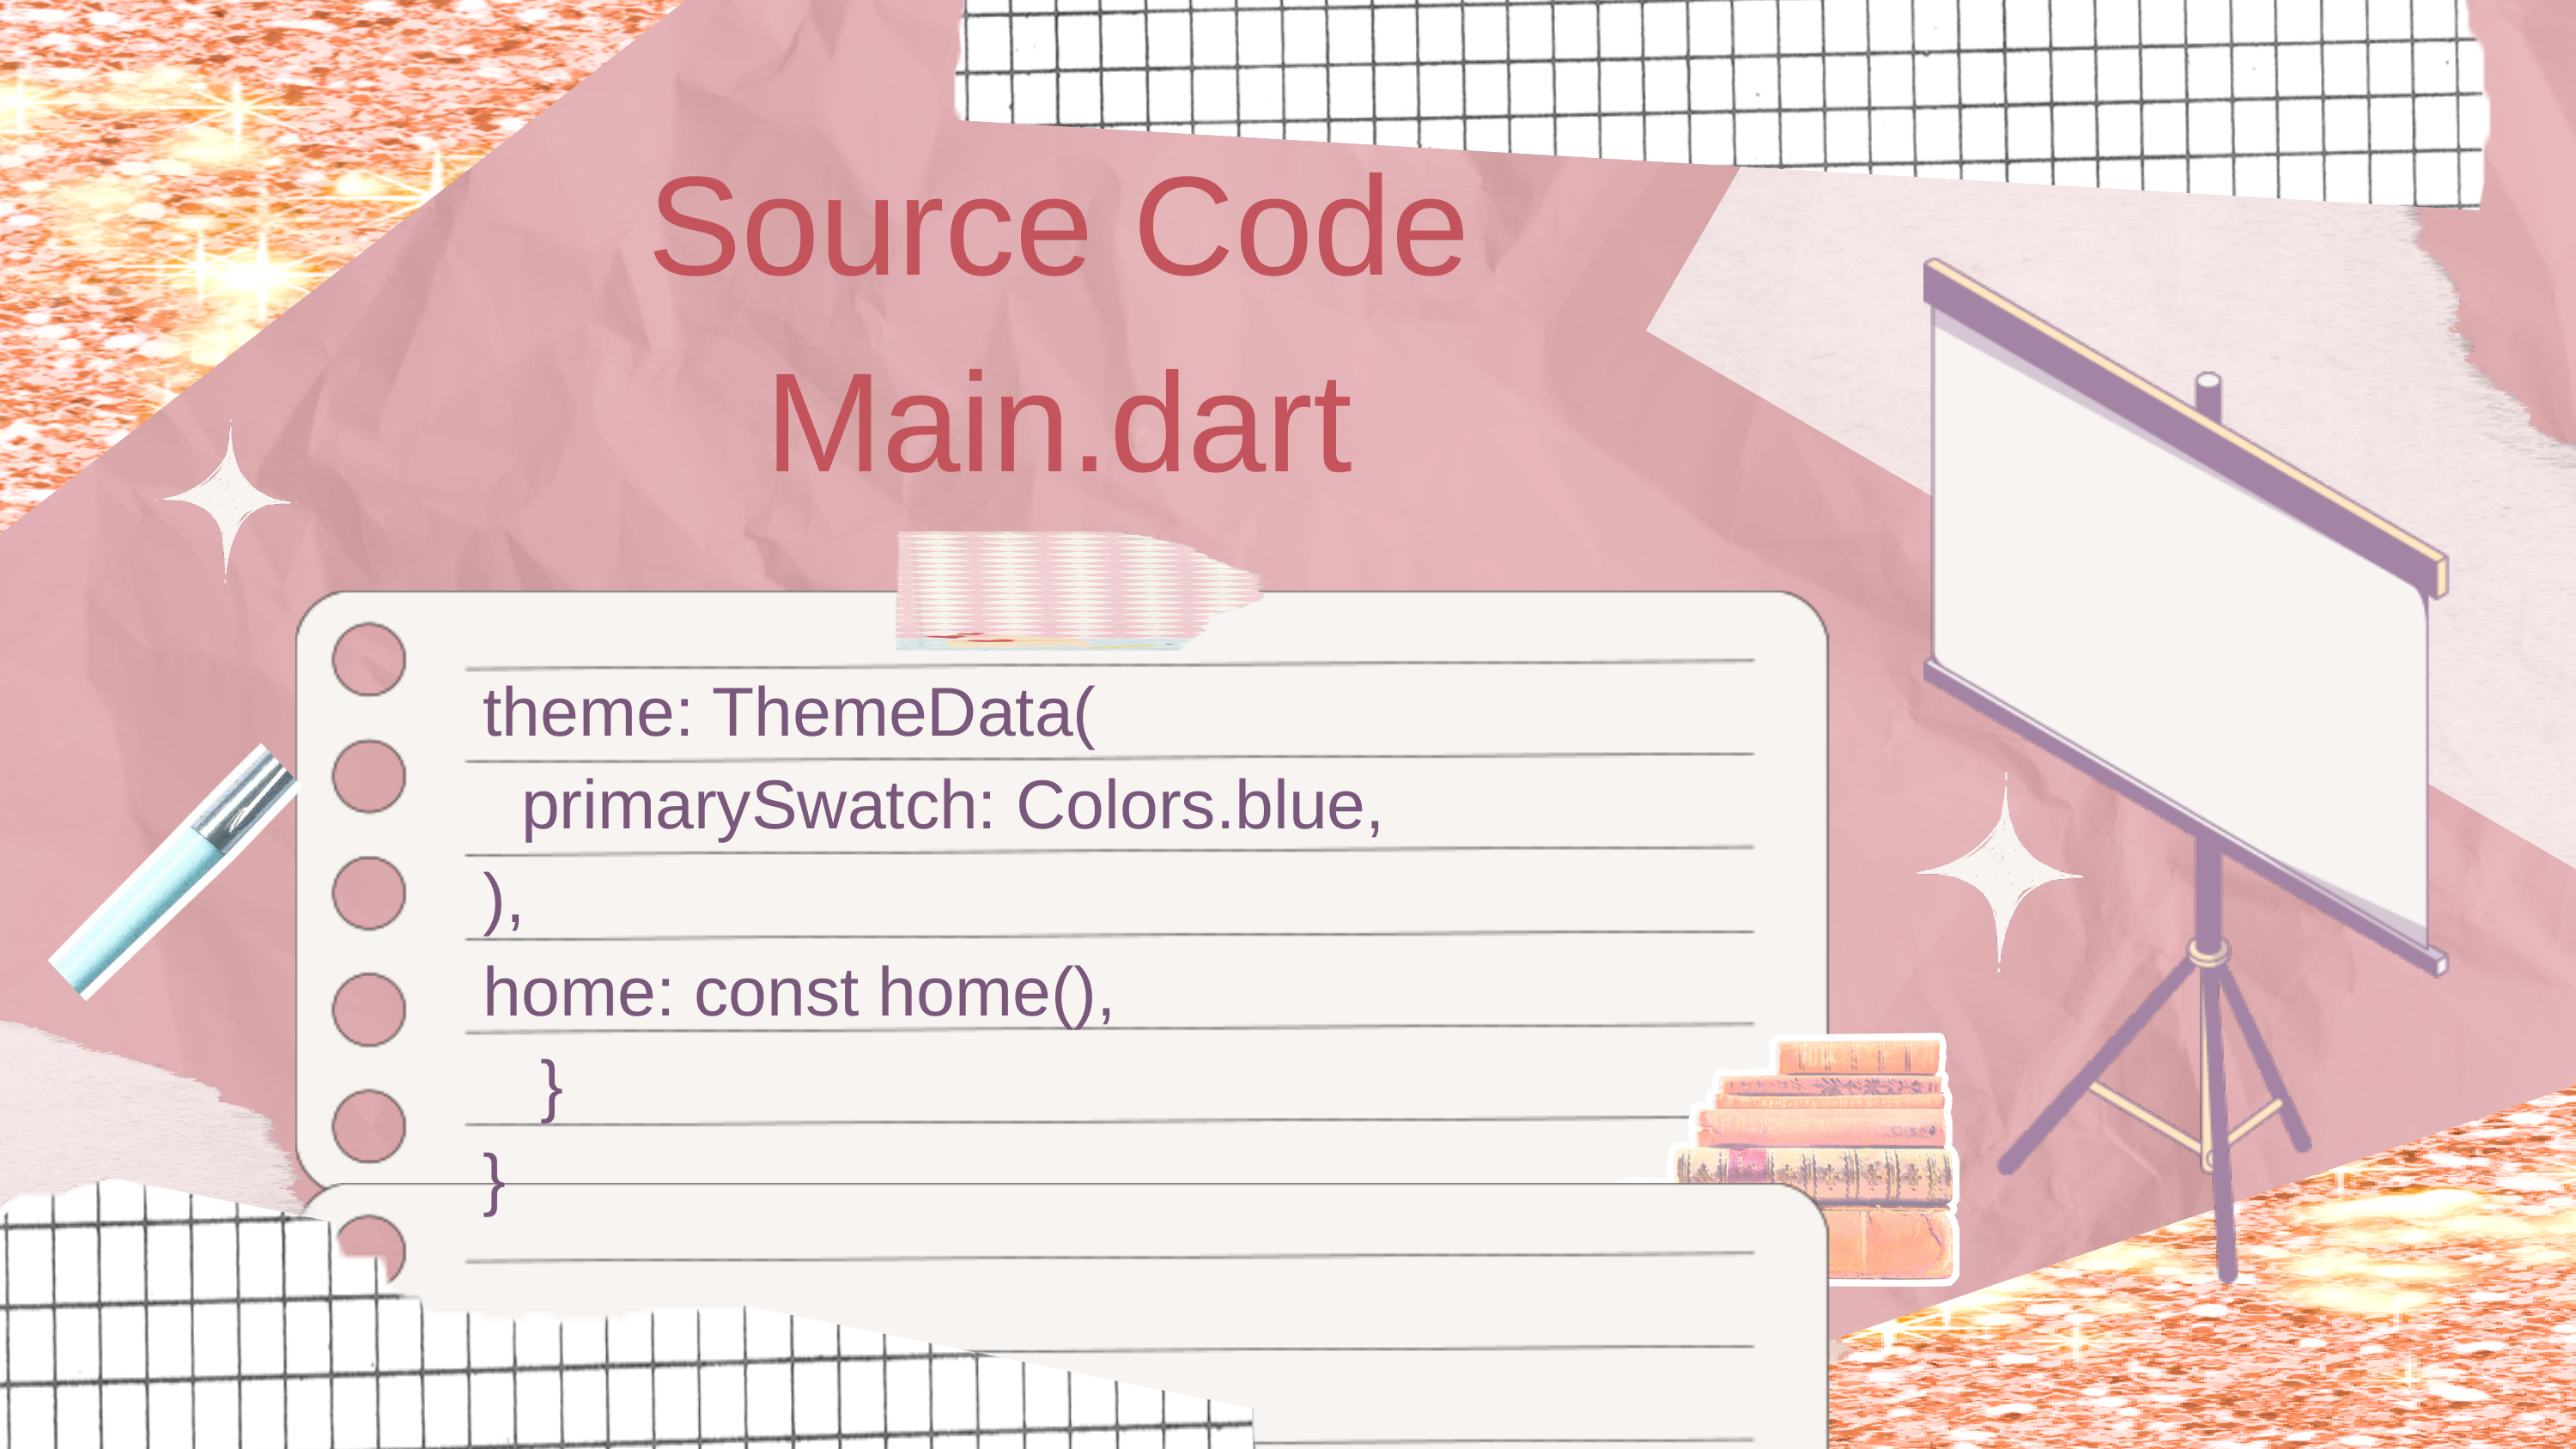

Source Code
Main.dart

theme: ThemeData(
  primarySwatch: Colors.blue,
),
home: const home(),
   }
}